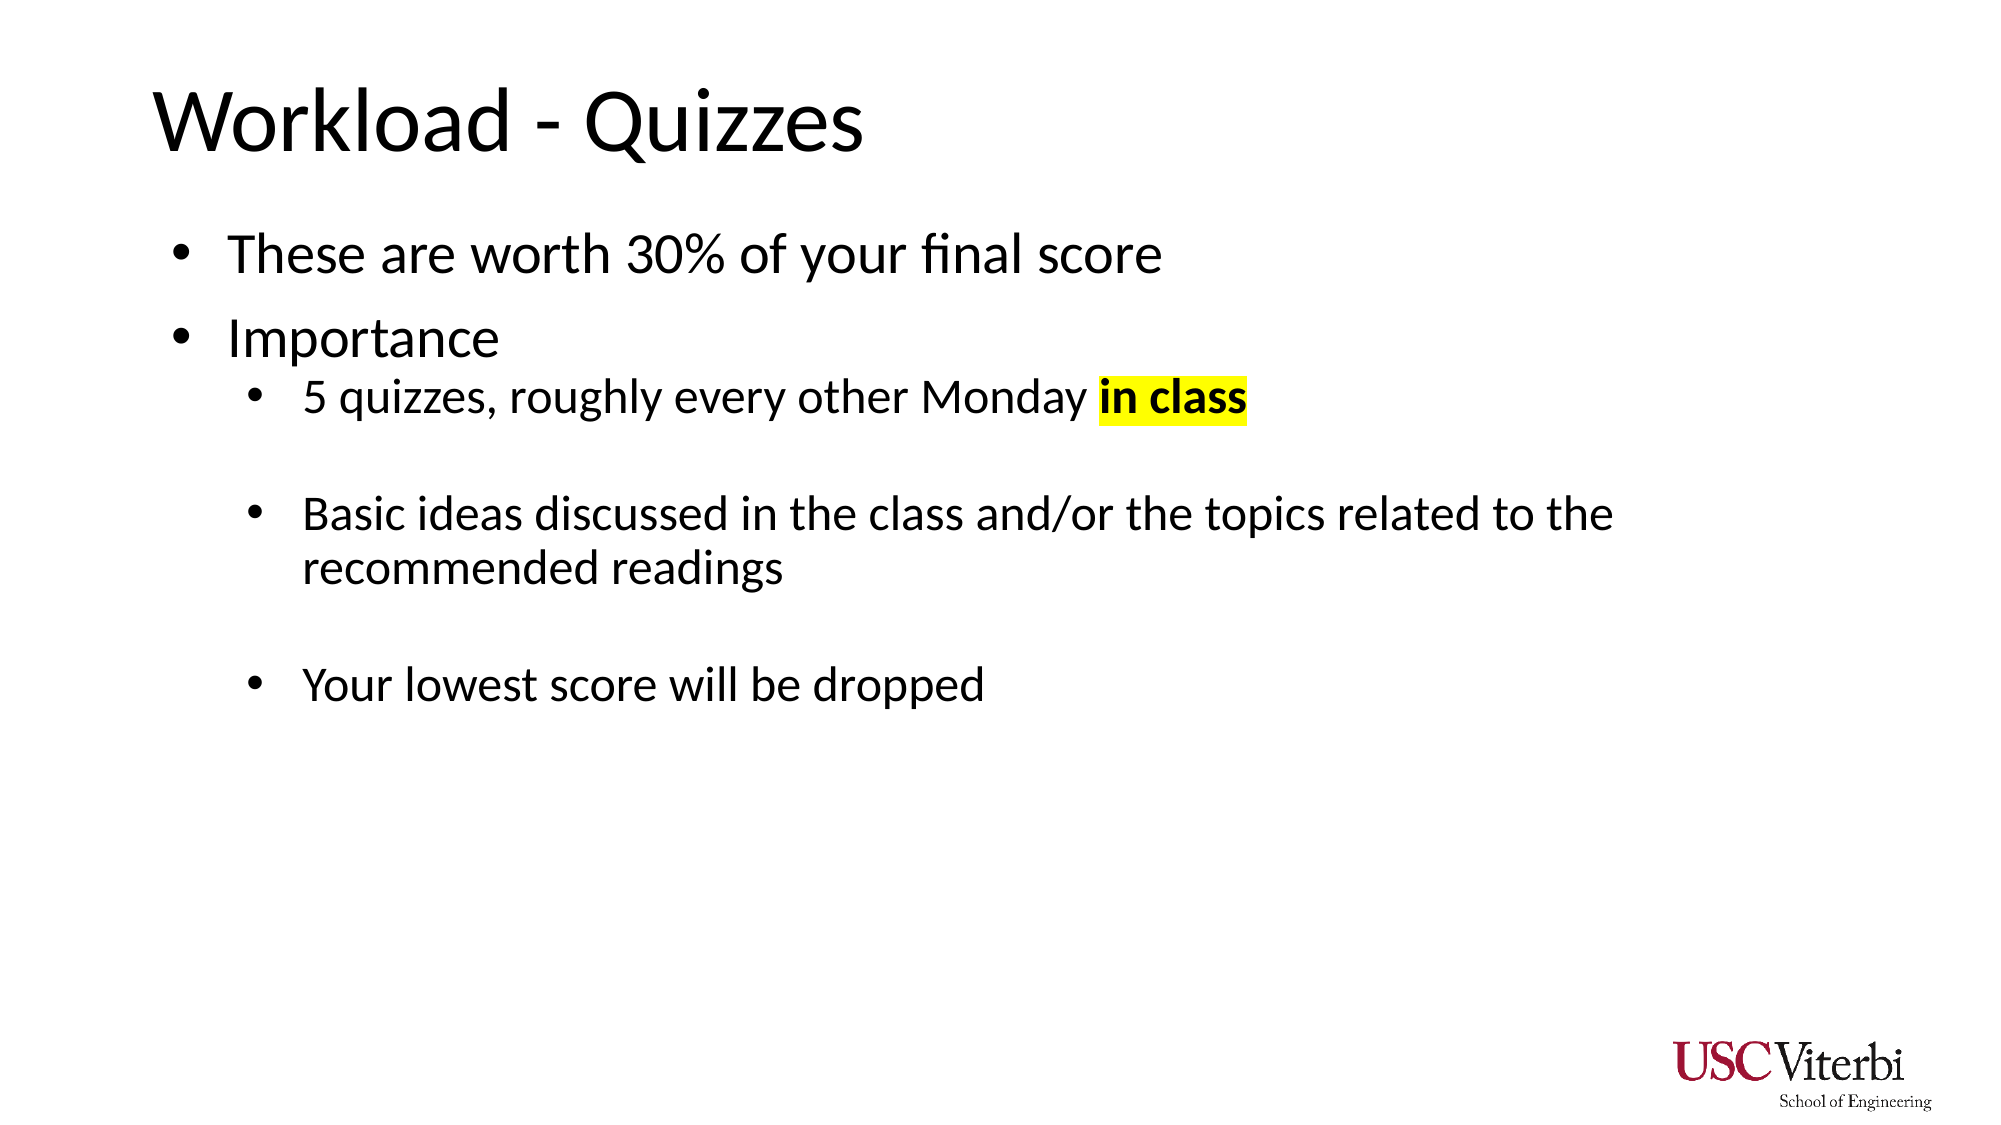

# Workload - Quizzes
These are worth 30% of your final score
Importance
5 quizzes, roughly every other Monday in class

Basic ideas discussed in the class and/or the topics related to the recommended readings

Your lowest score will be dropped